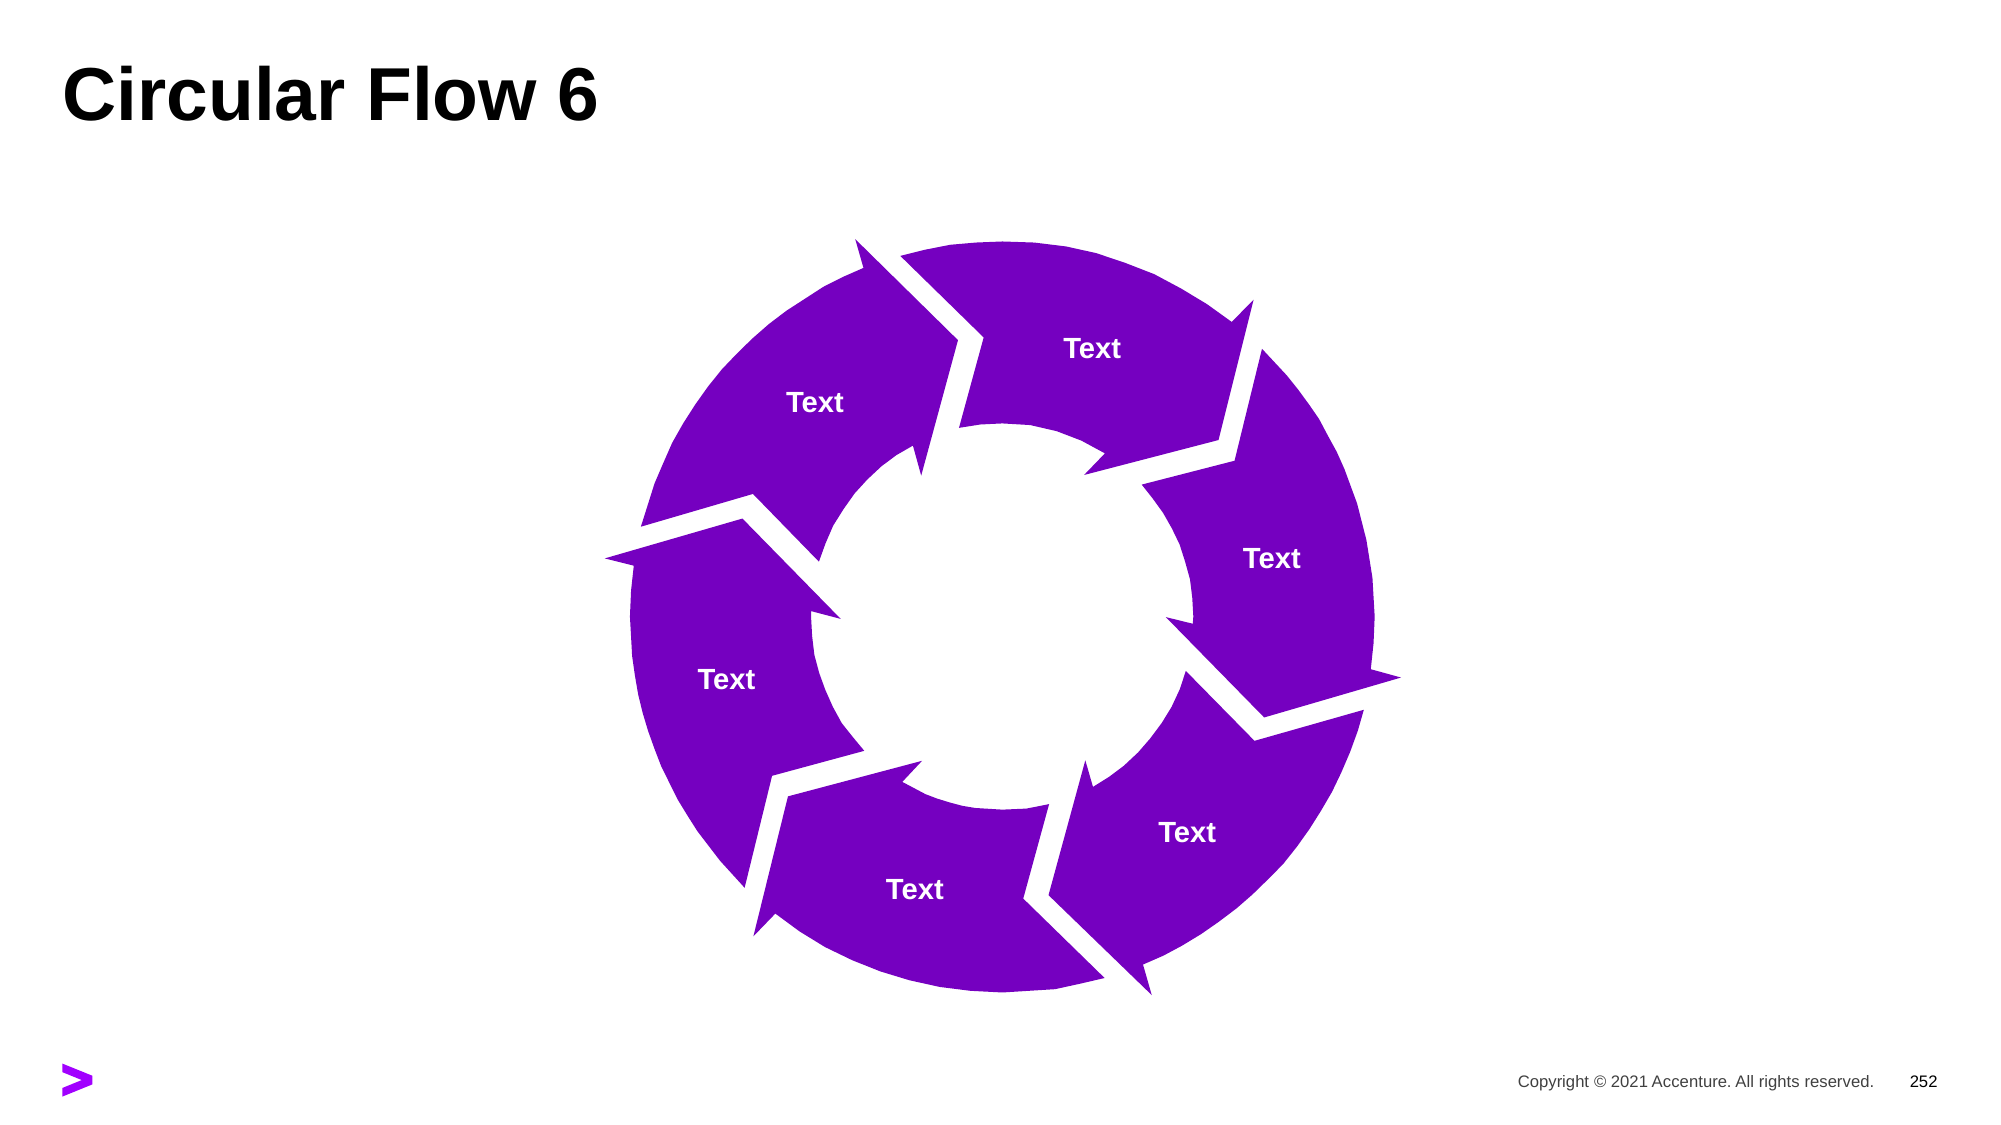

# Circular Flow 6

Text

Text

Text
Text

Text
Text
Copyright © 2021 Accenture. All rights reserved.
252